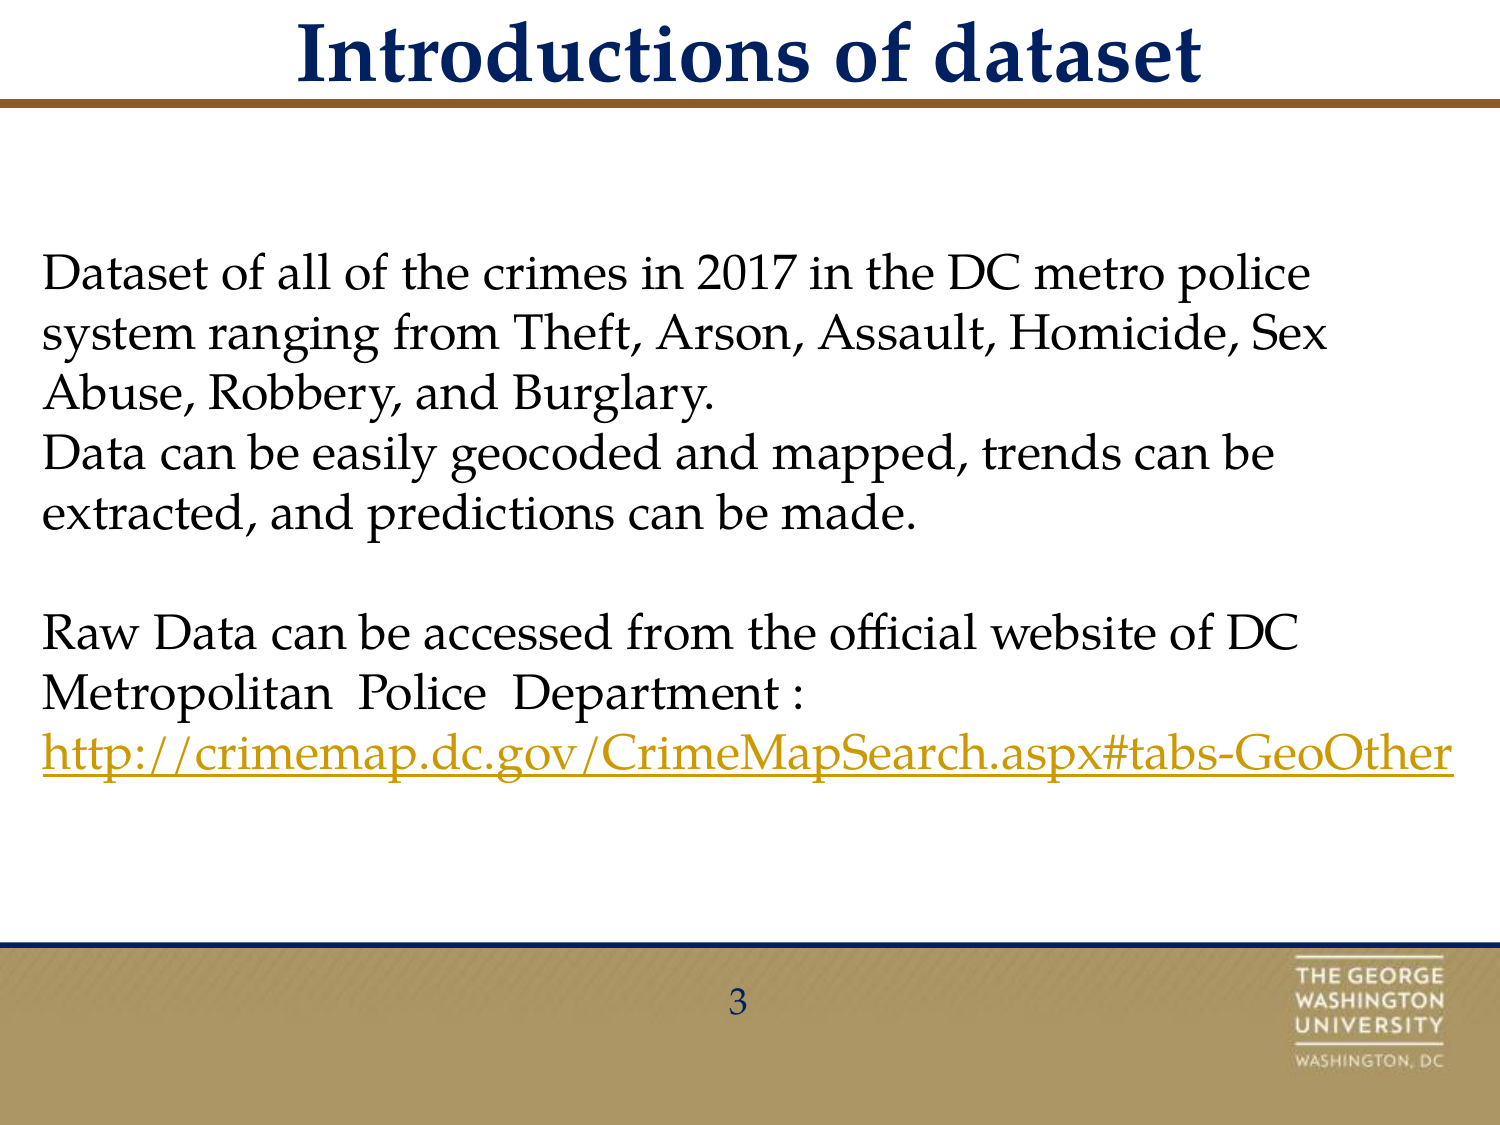

# Introductions of dataset

Dataset of all of the crimes in 2017 in the DC metro police system ranging from Theft, Arson, Assault, Homicide, Sex Abuse, Robbery, and Burglary.
Data can be easily geocoded and mapped, trends can be extracted, and predictions can be made.

Raw Data can be accessed from the official website of DC Metropolitan  Police  Department : http://crimemap.dc.gov/CrimeMapSearch.aspx#tabs-GeoOther